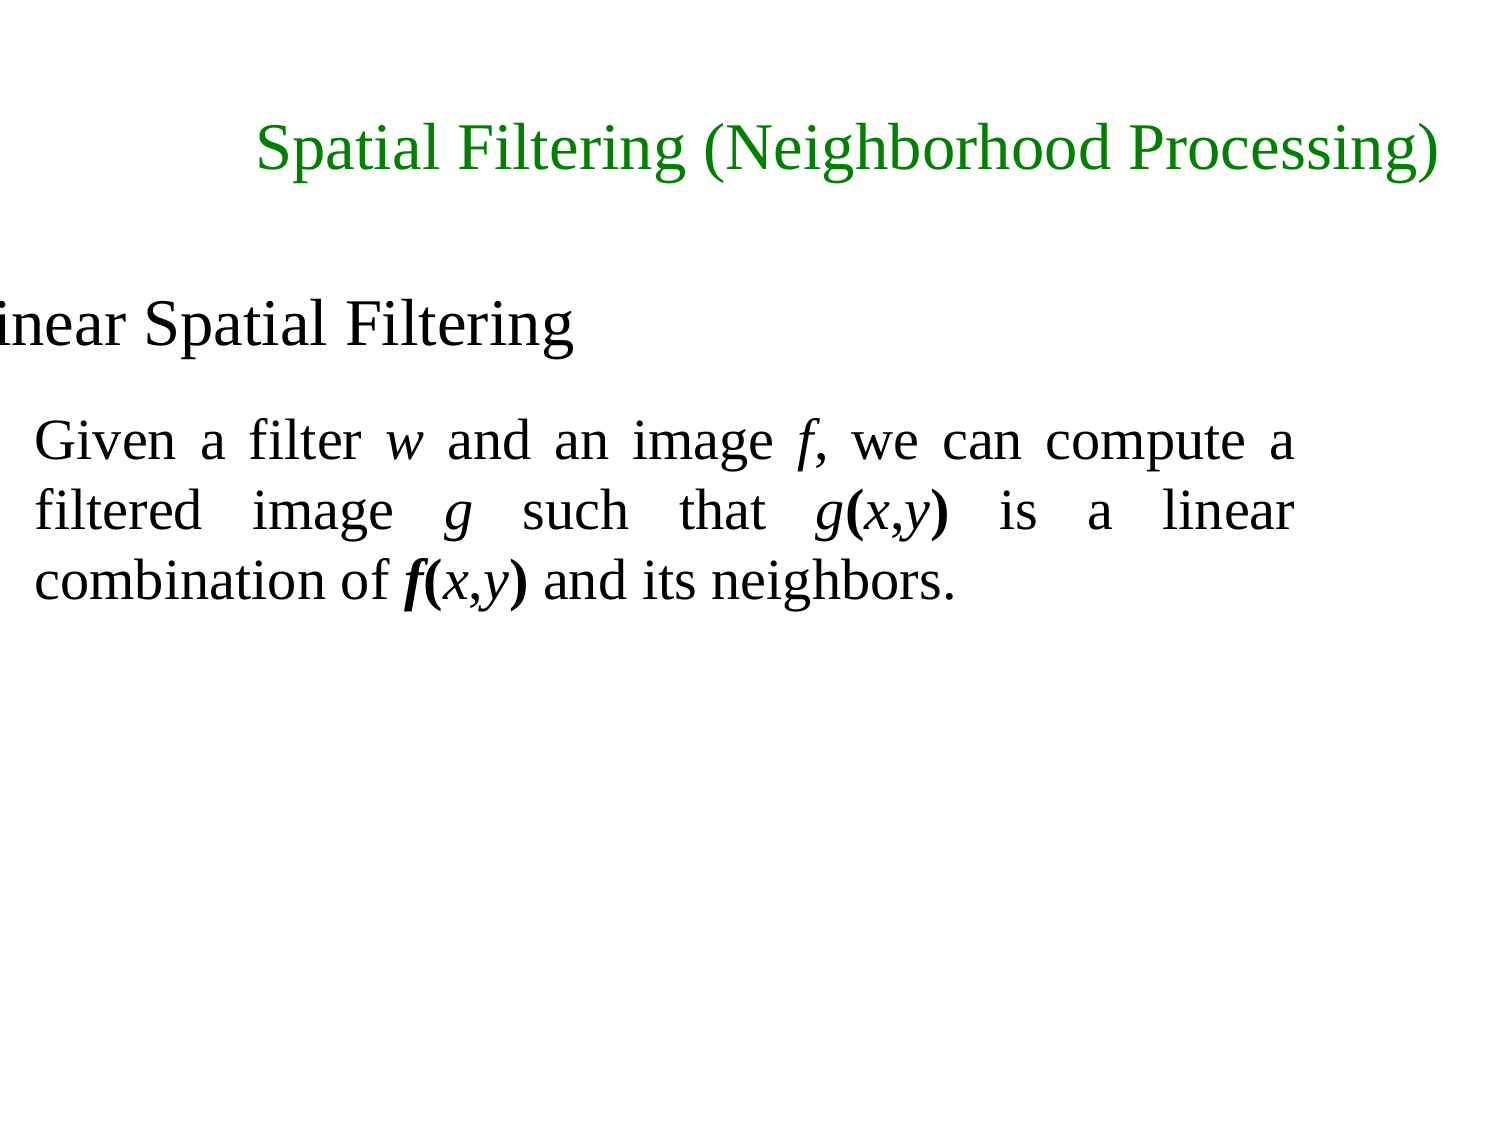

Spatial Filtering (Neighborhood Processing)
Linear Spatial Filtering
Given a filter w and an image f, we can compute a filtered image g such that g(x,y) is a linear combination of f(x,y) and its neighbors.